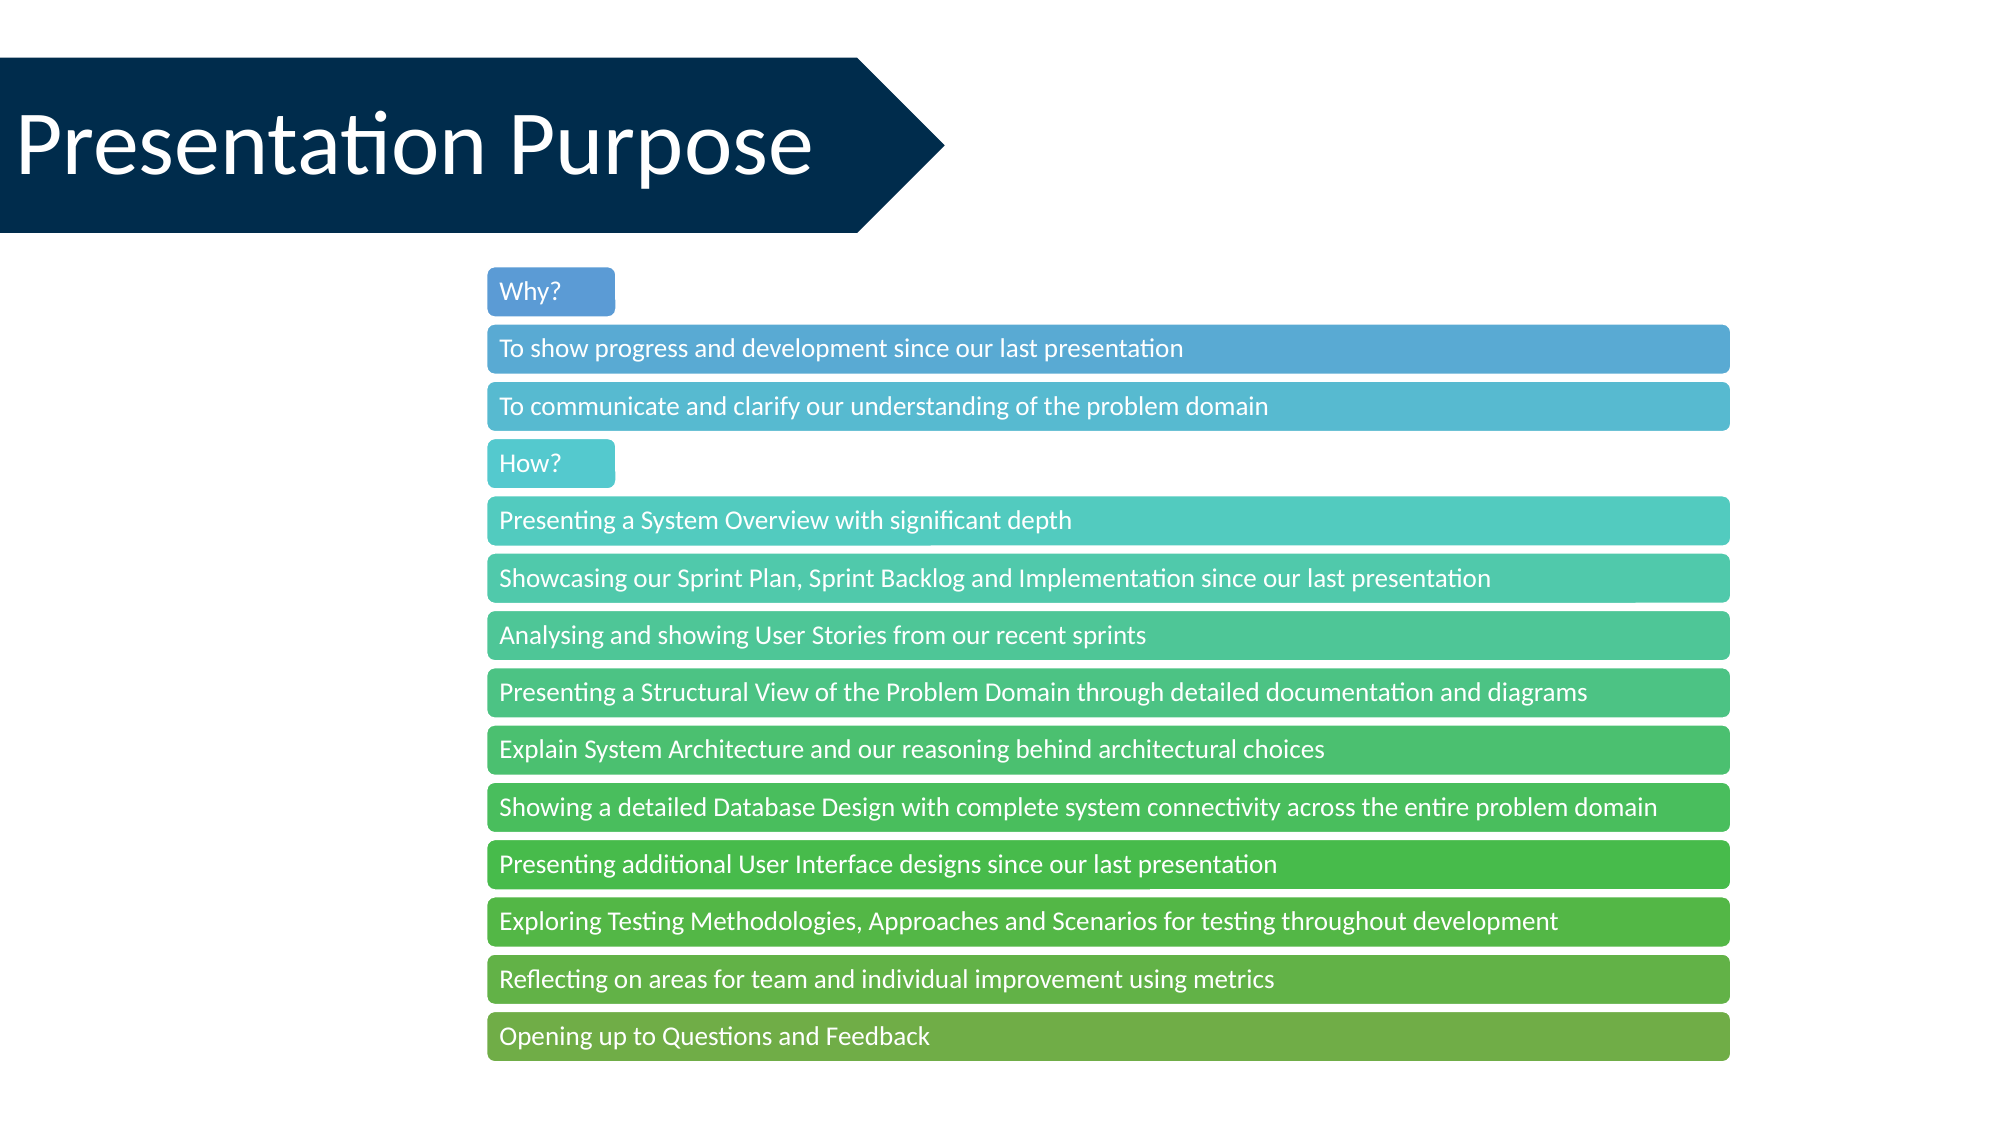

Presentation Purpose
Why?
To show progress and development since our last presentation
To communicate and clarify our understanding of the problem domain
How?
Presenting a System Overview with significant depth
Showcasing our Sprint Plan, Sprint Backlog and Implementation since our last presentation
Analysing and showing User Stories from our recent sprints
Presenting a Structural View of the Problem Domain through detailed documentation and diagrams
Explain System Architecture and our reasoning behind architectural choices
Showing a detailed Database Design with complete system connectivity across the entire problem domain
Presenting additional User Interface designs since our last presentation
Exploring Testing Methodologies, Approaches and Scenarios for testing throughout development
Reflecting on areas for team and individual improvement using metrics
Opening up to Questions and Feedback